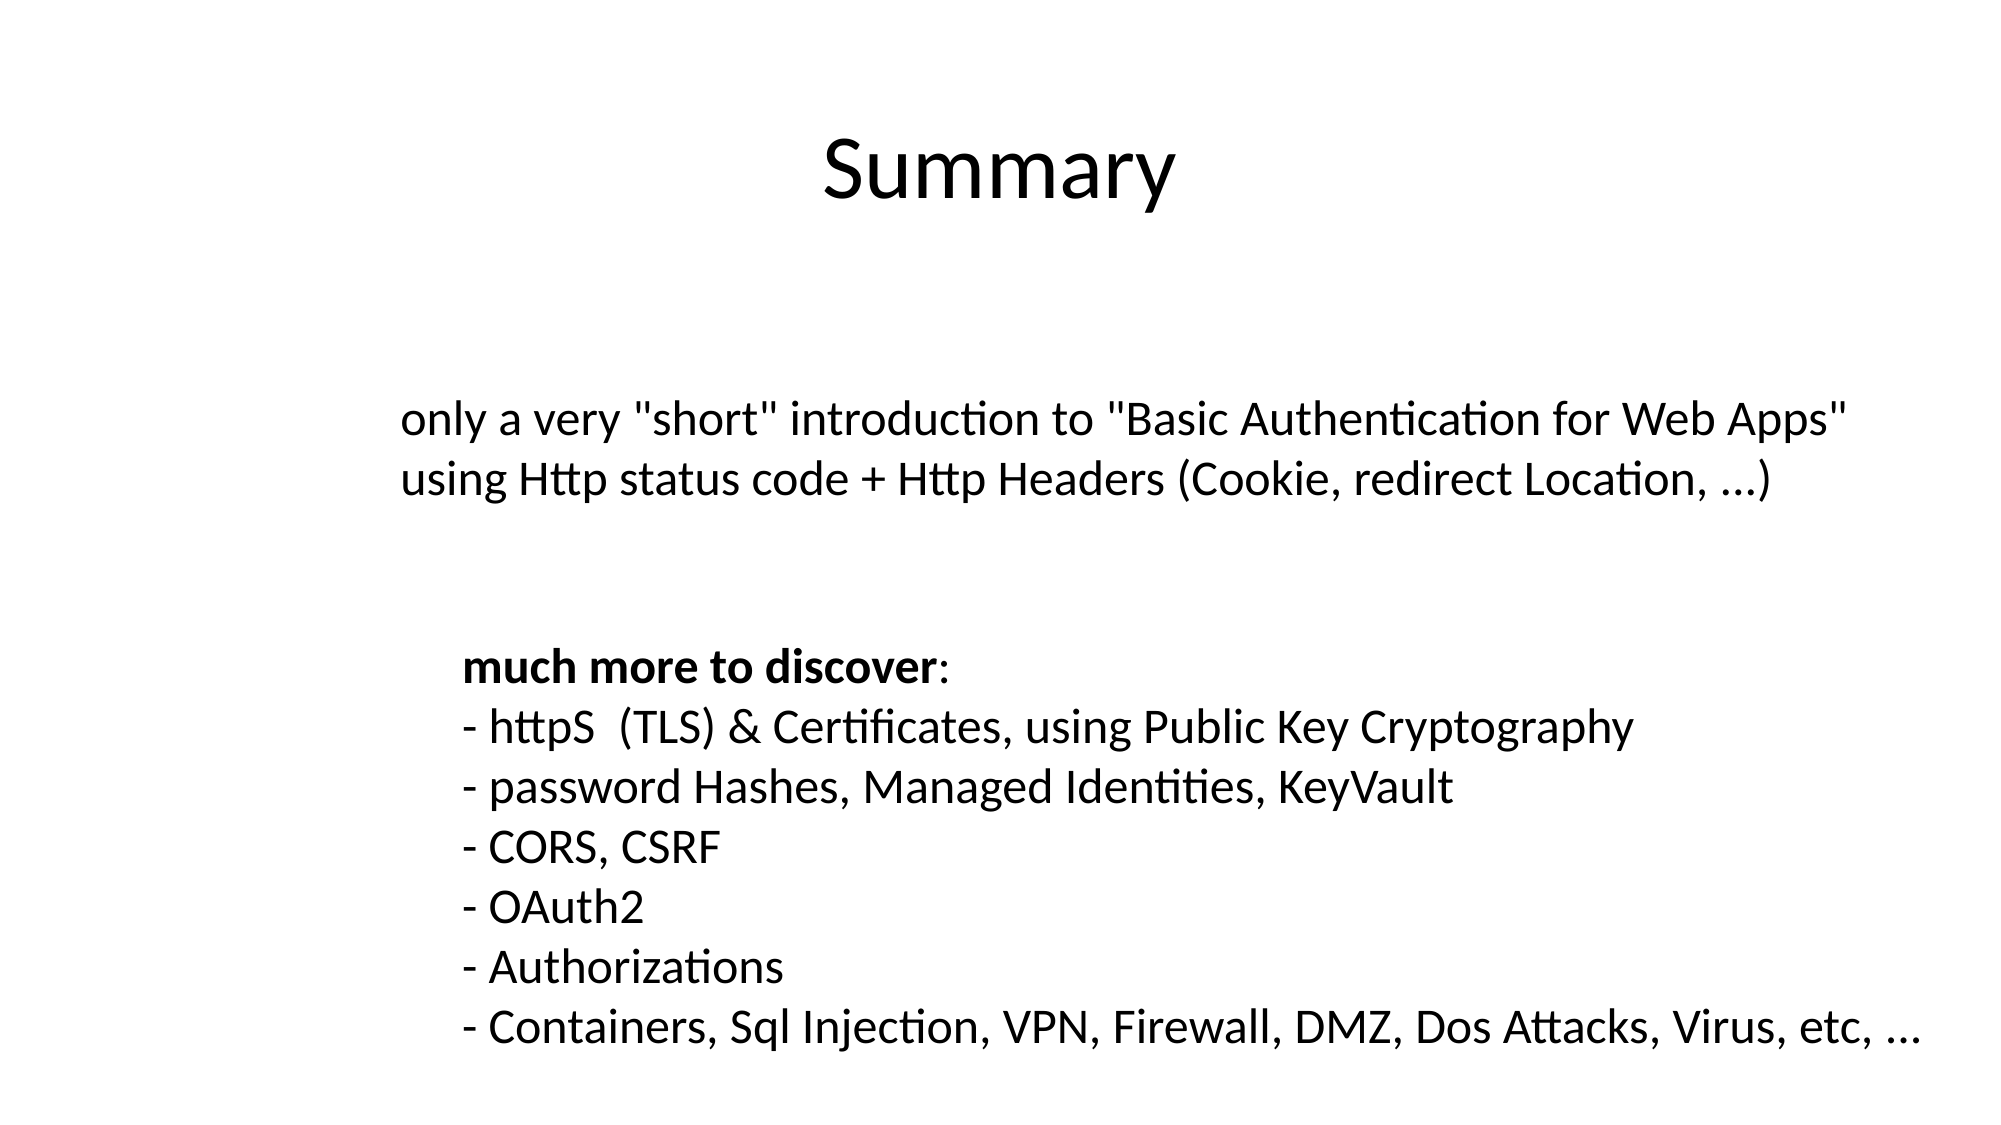

# Summary
only a very "short" introduction to "Basic Authentication for Web Apps"
using Http status code + Http Headers (Cookie, redirect Location, ...)
much more to discover:
- httpS  (TLS) & Certificates, using Public Key Cryptography
- password Hashes, Managed Identities, KeyVault
- CORS, CSRF
- OAuth2
- Authorizations
- Containers, Sql Injection, VPN, Firewall, DMZ, Dos Attacks, Virus, etc, ...